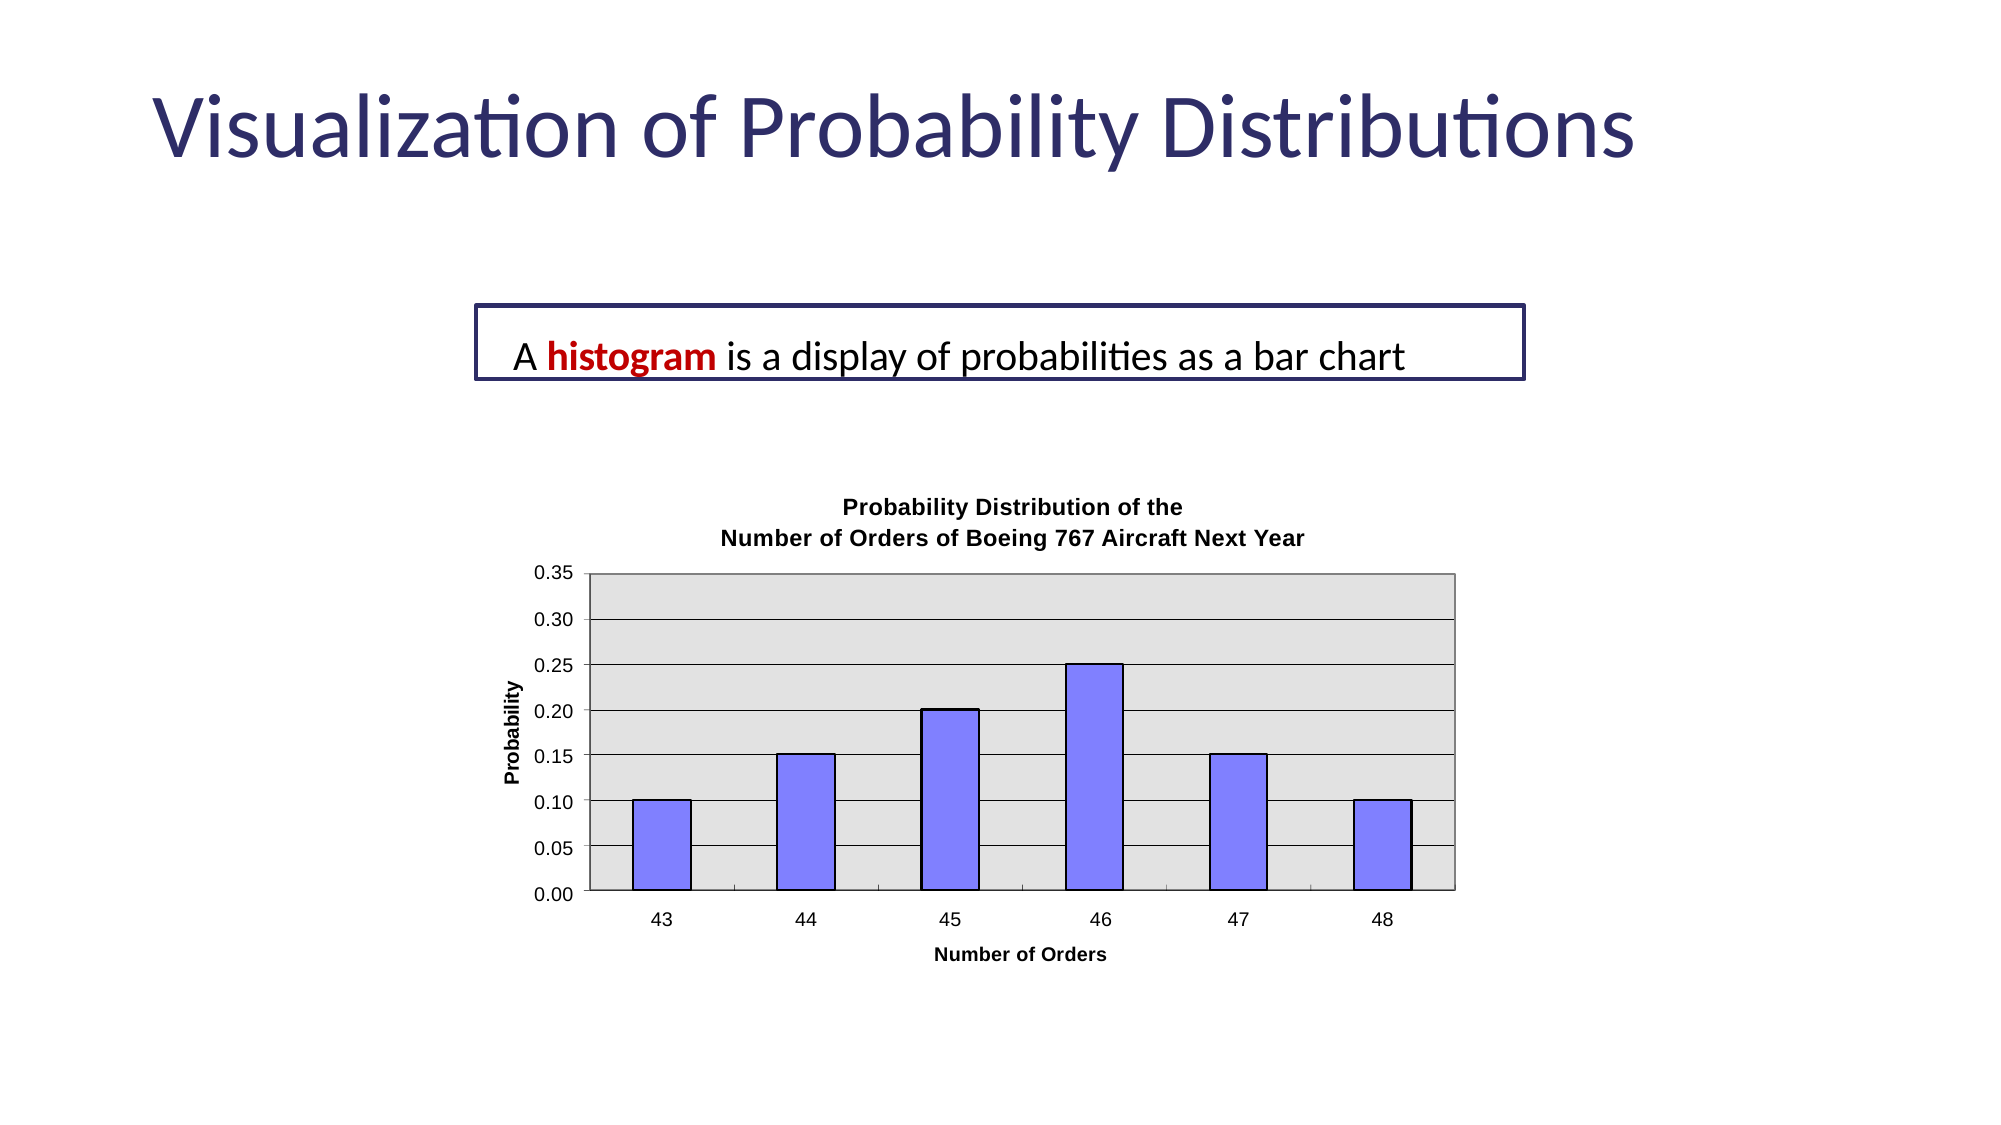

# Visualization of Probability Distributions

A histogram is a display of probabilities as a bar chart
Probability Distribution of the
Number of Orders of Boeing 767 Aircraft Next Year
0.35

0.30

0.25

0.20

0.15

0.10

0.05

0.00

Probability

45	46
Number of Orders
43
44
47
48